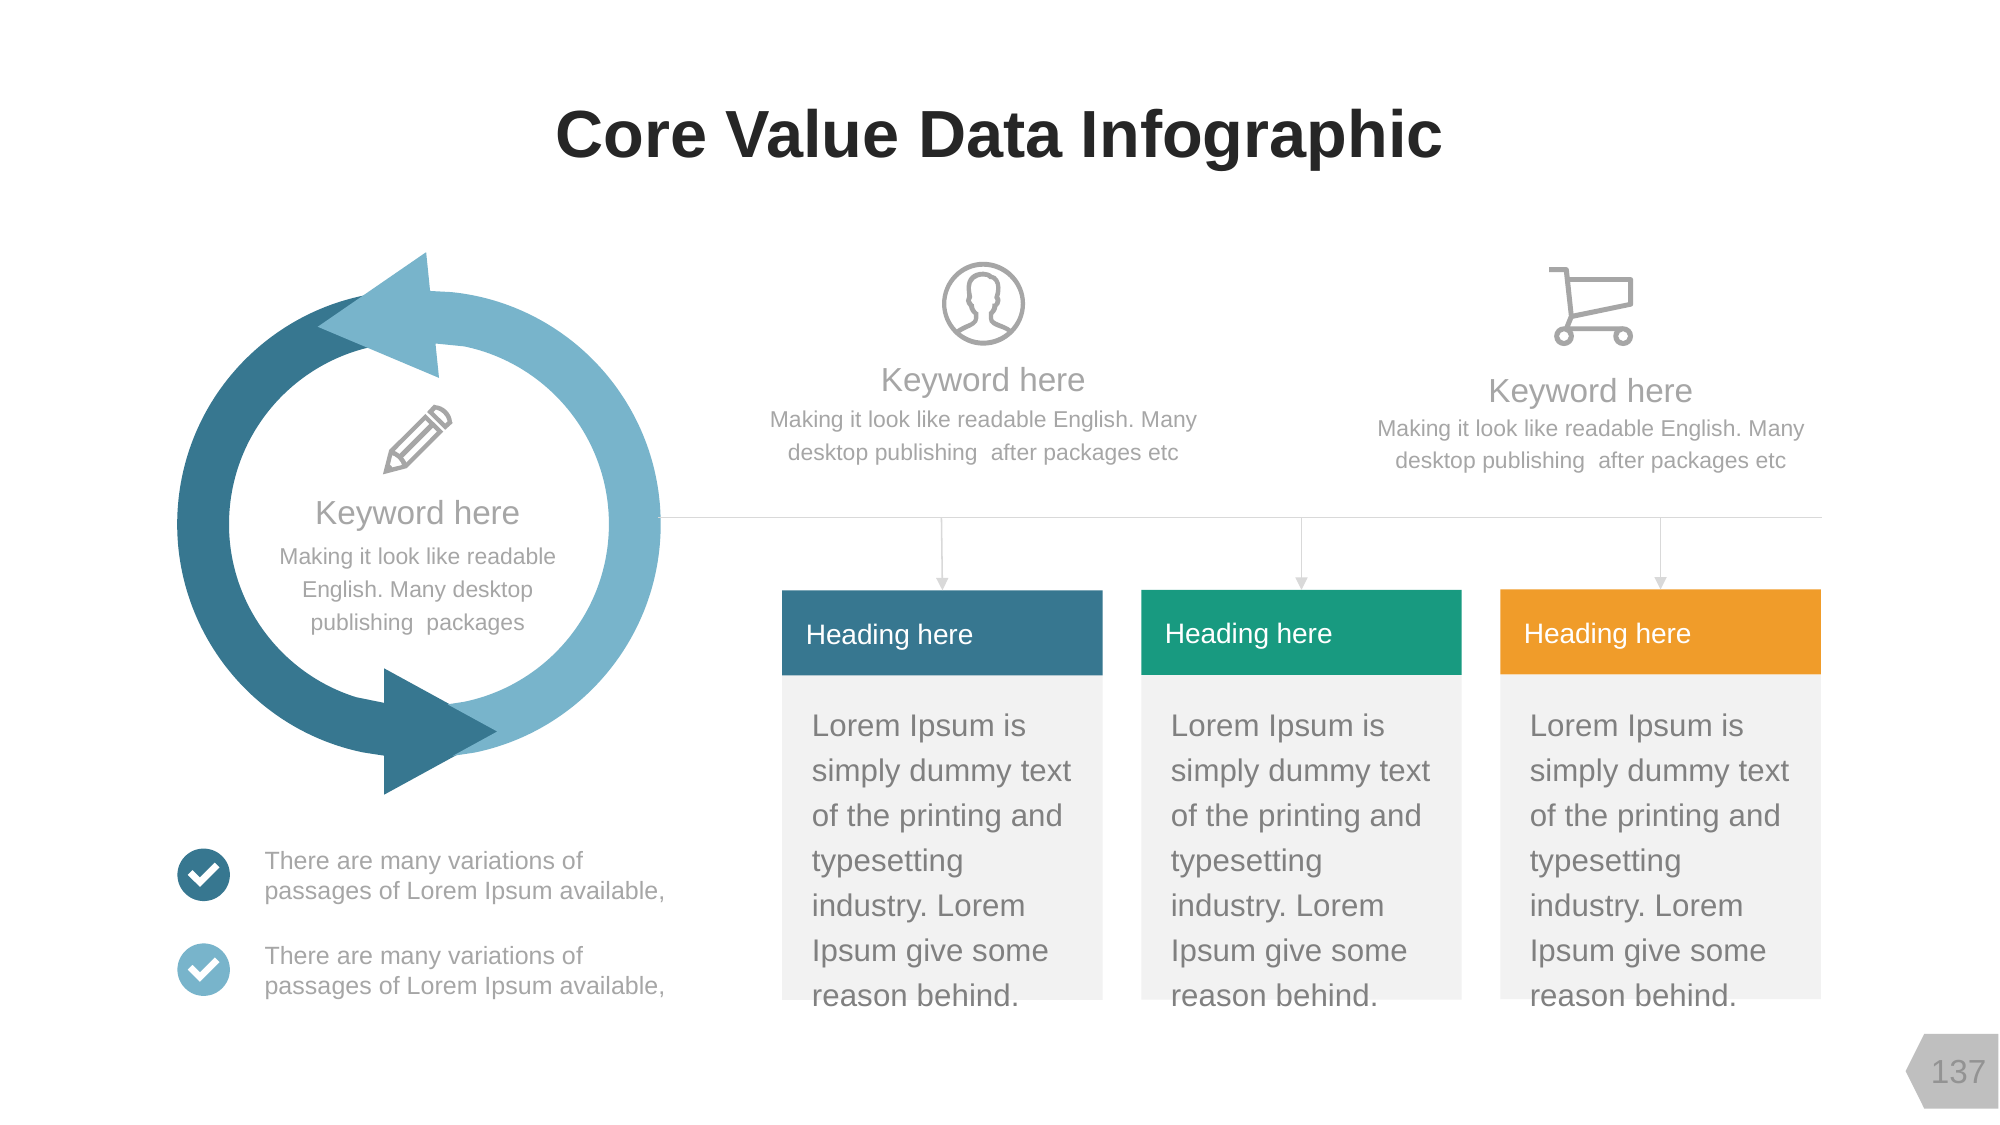

Core Value Data Infographic

Keyword here
Making it look like readable English. Many desktop publishing  after packages etc

Keyword here
Making it look like readable English. Many desktop publishing  after packages etc

Keyword here
Making it look like readable English. Many desktop publishing  packages
Heading here
Heading here
Heading here
Lorem Ipsum is simply dummy text of the printing and typesetting industry. Lorem Ipsum give some reason behind.
Lorem Ipsum is simply dummy text of the printing and typesetting industry. Lorem Ipsum give some reason behind.
Lorem Ipsum is simply dummy text of the printing and typesetting industry. Lorem Ipsum give some reason behind.
There are many variations of passages of Lorem Ipsum available,

There are many variations of passages of Lorem Ipsum available,